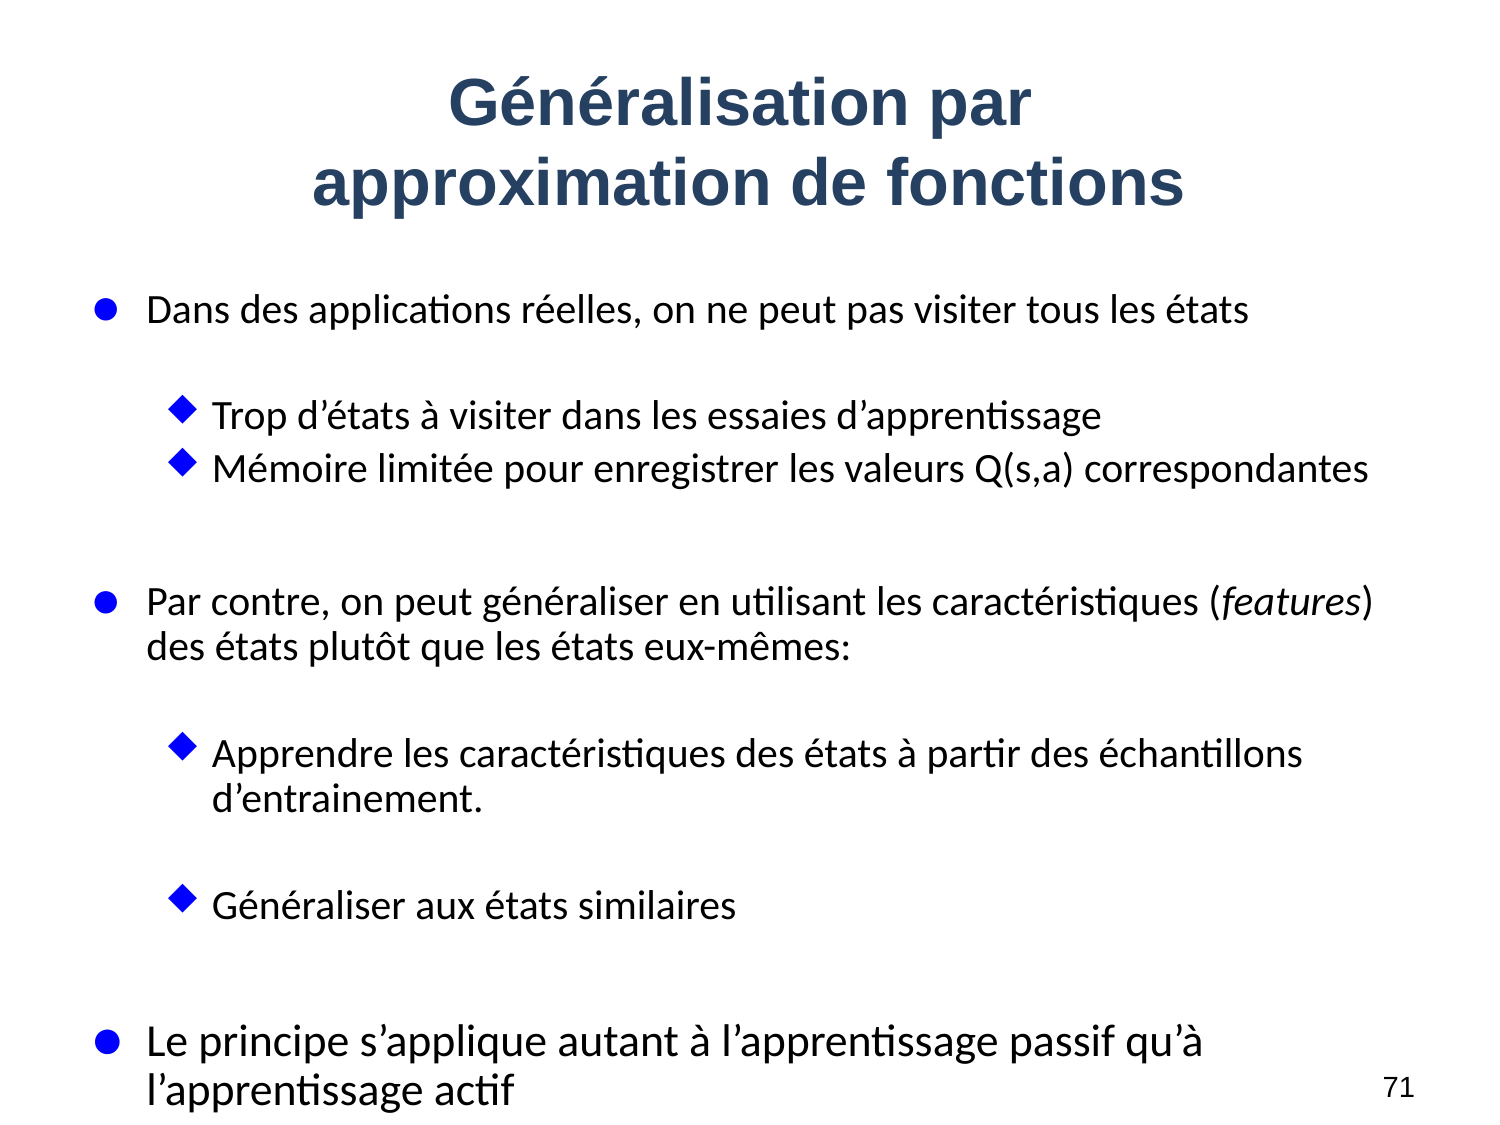

# Généralisation par approximation de fonctions
Dans des applications réelles, on ne peut pas visiter tous les états

Trop d’états à visiter dans les essaies d’apprentissage
Mémoire limitée pour enregistrer les valeurs Q(s,a) correspondantes

Par contre, on peut généraliser en utilisant les caractéristiques (features) des états plutôt que les états eux-mêmes:

Apprendre les caractéristiques des états à partir des échantillons d’entrainement.

Généraliser aux états similaires

Le principe s’applique autant à l’apprentissage passif qu’à l’apprentissage actif

71